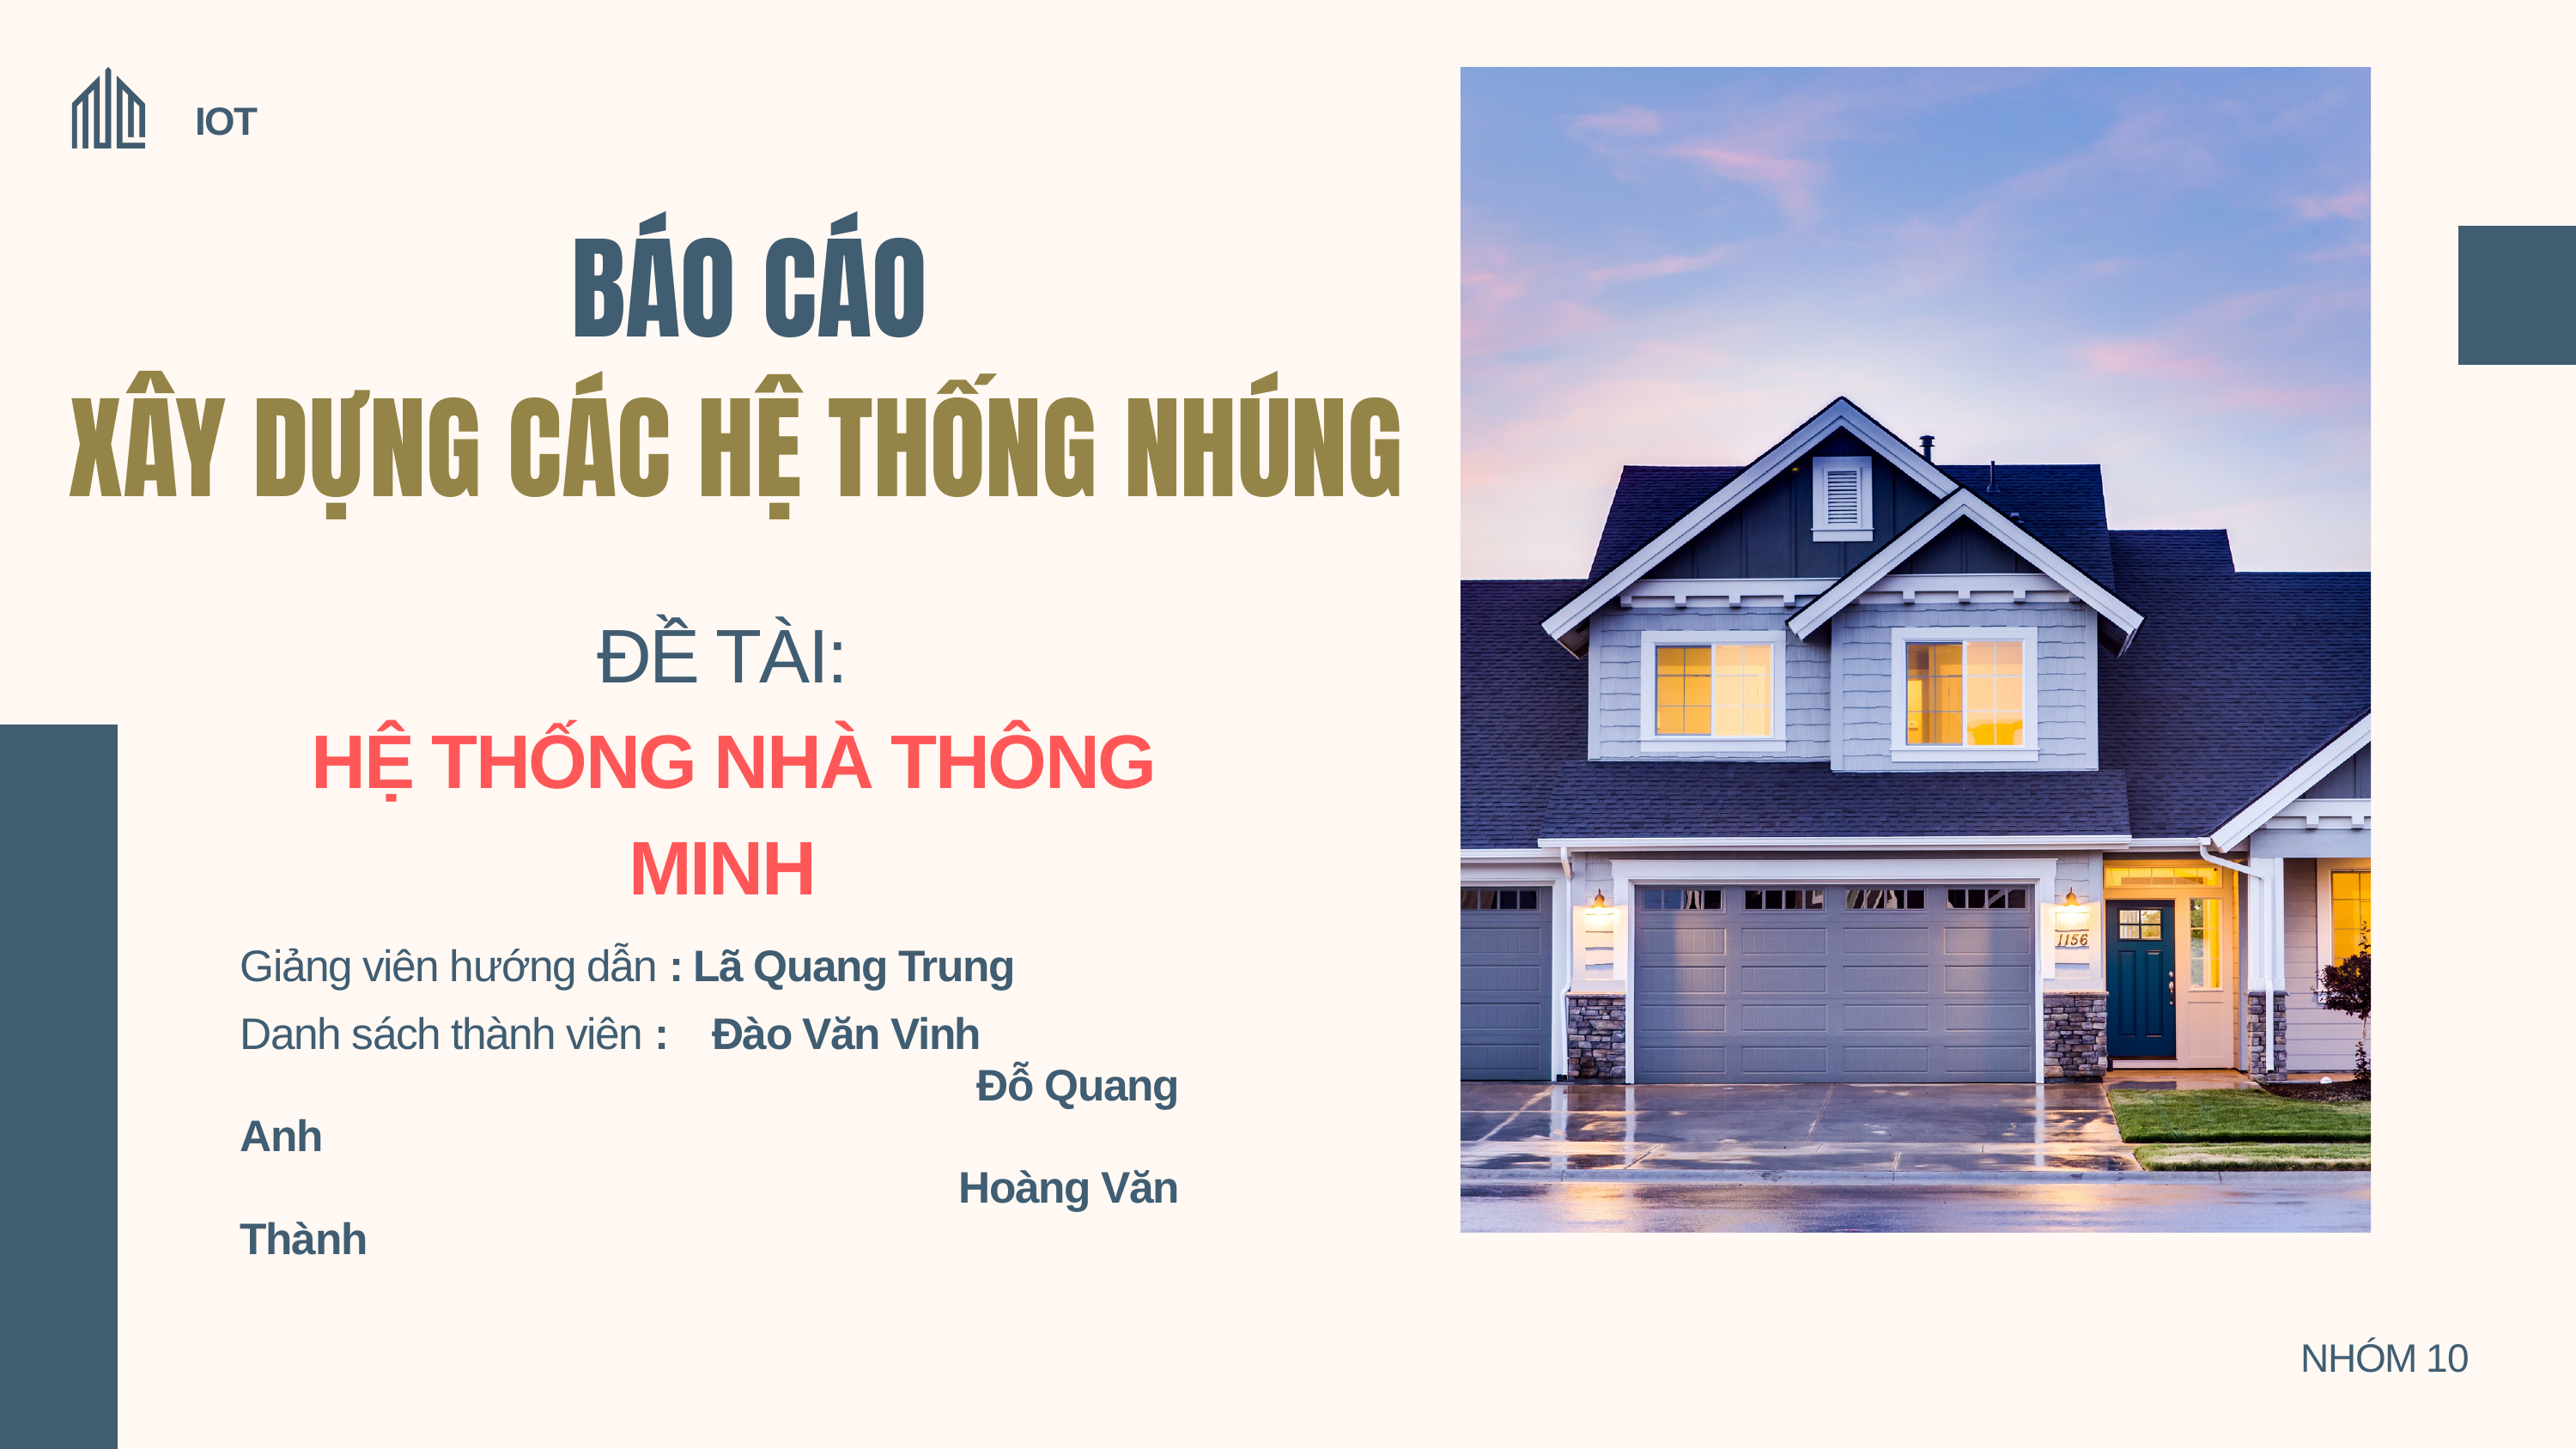

IOT
  BÁO CÁO
 XÂY DỰNG CÁC HỆ THỐNG NHÚNG

ĐỀ TÀI:
 HỆ THỐNG NHÀ THÔNG MINH

Giảng viên hướng dẫn : Lã Quang Trung
Danh sách thành viên :    Đào Văn Vinh
                                                               Đỗ Quang Anh
                                                               Hoàng Văn Thành
NHÓM 10